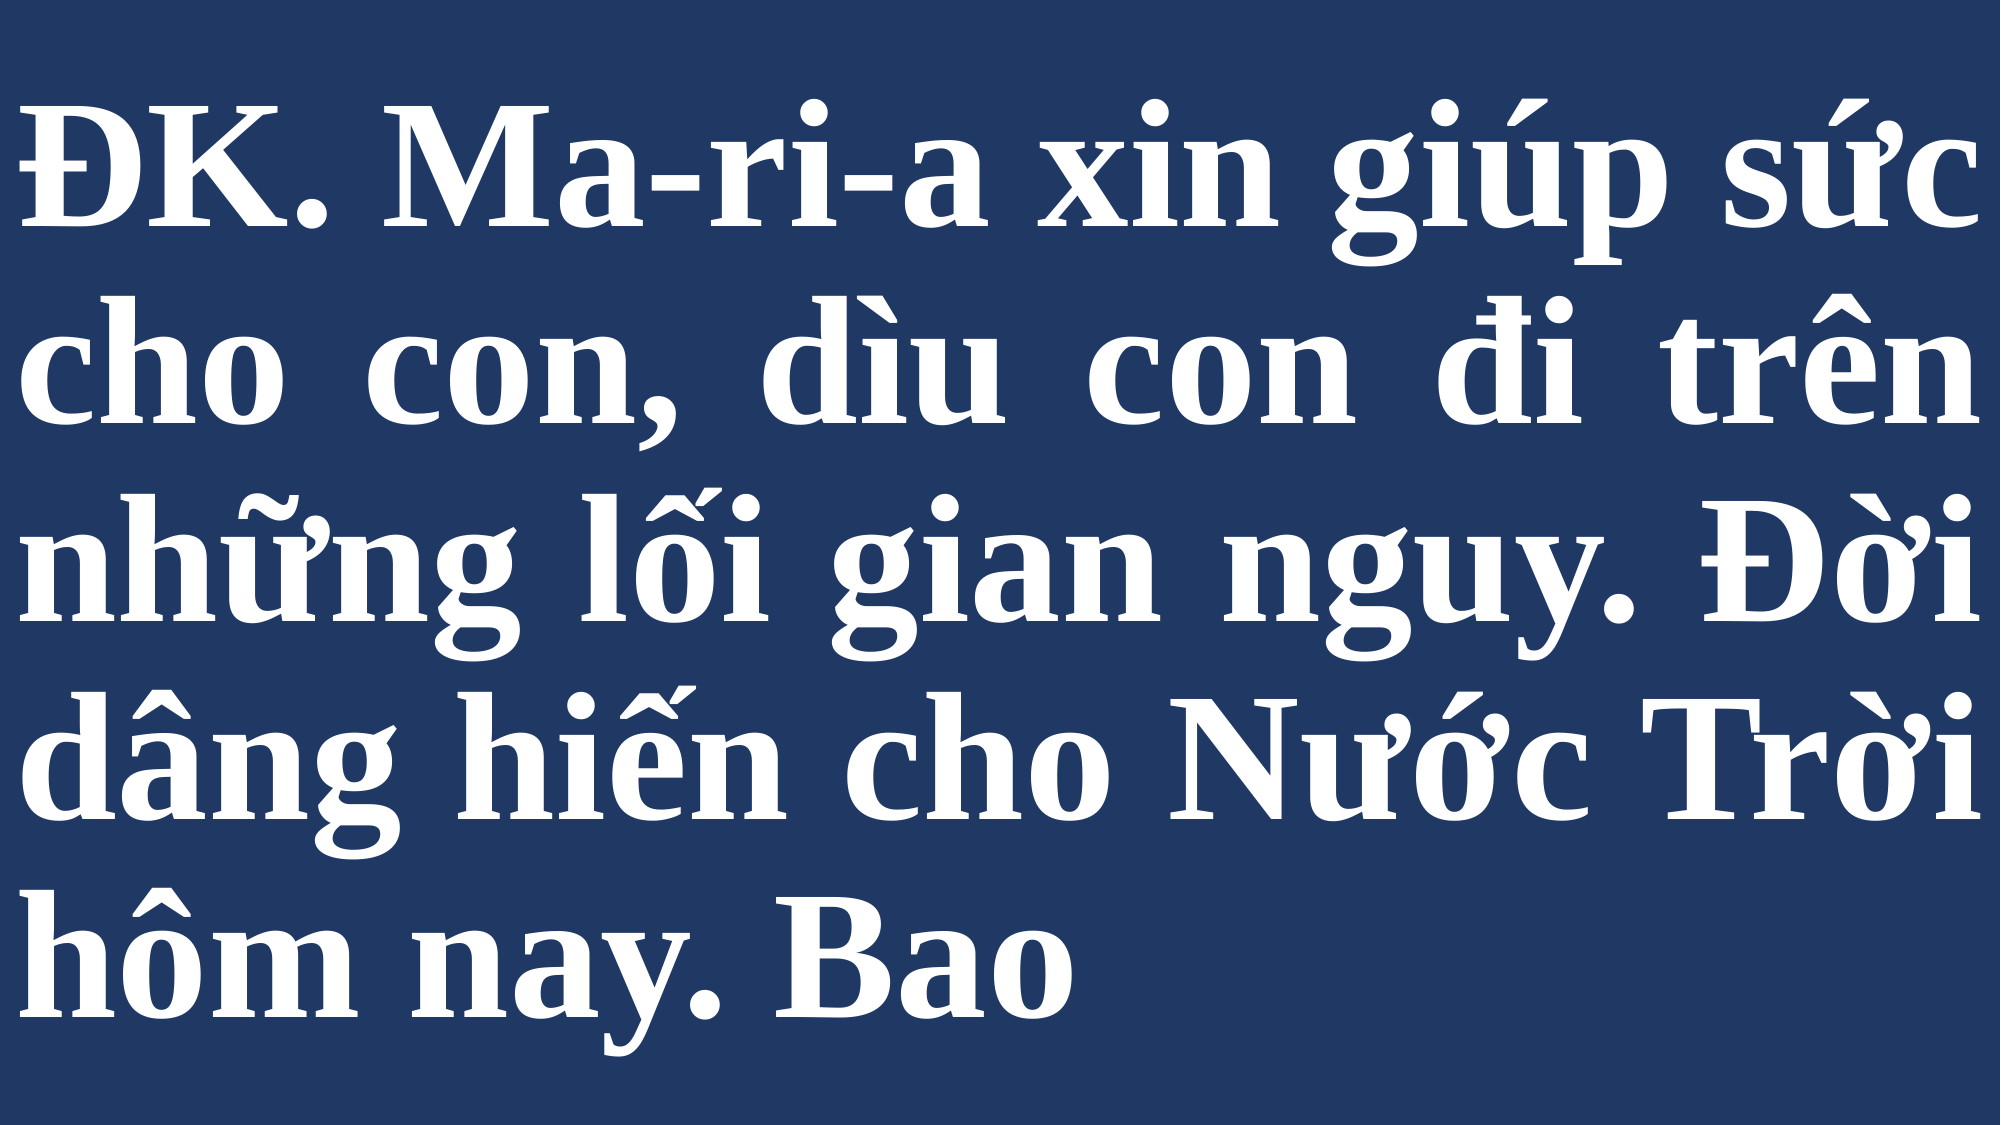

# ĐK. Ma-ri-a xin giúp sức cho con, dìu con đi trên những lối gian nguy. Đời dâng hiến cho Nước Trời hôm nay. Bao